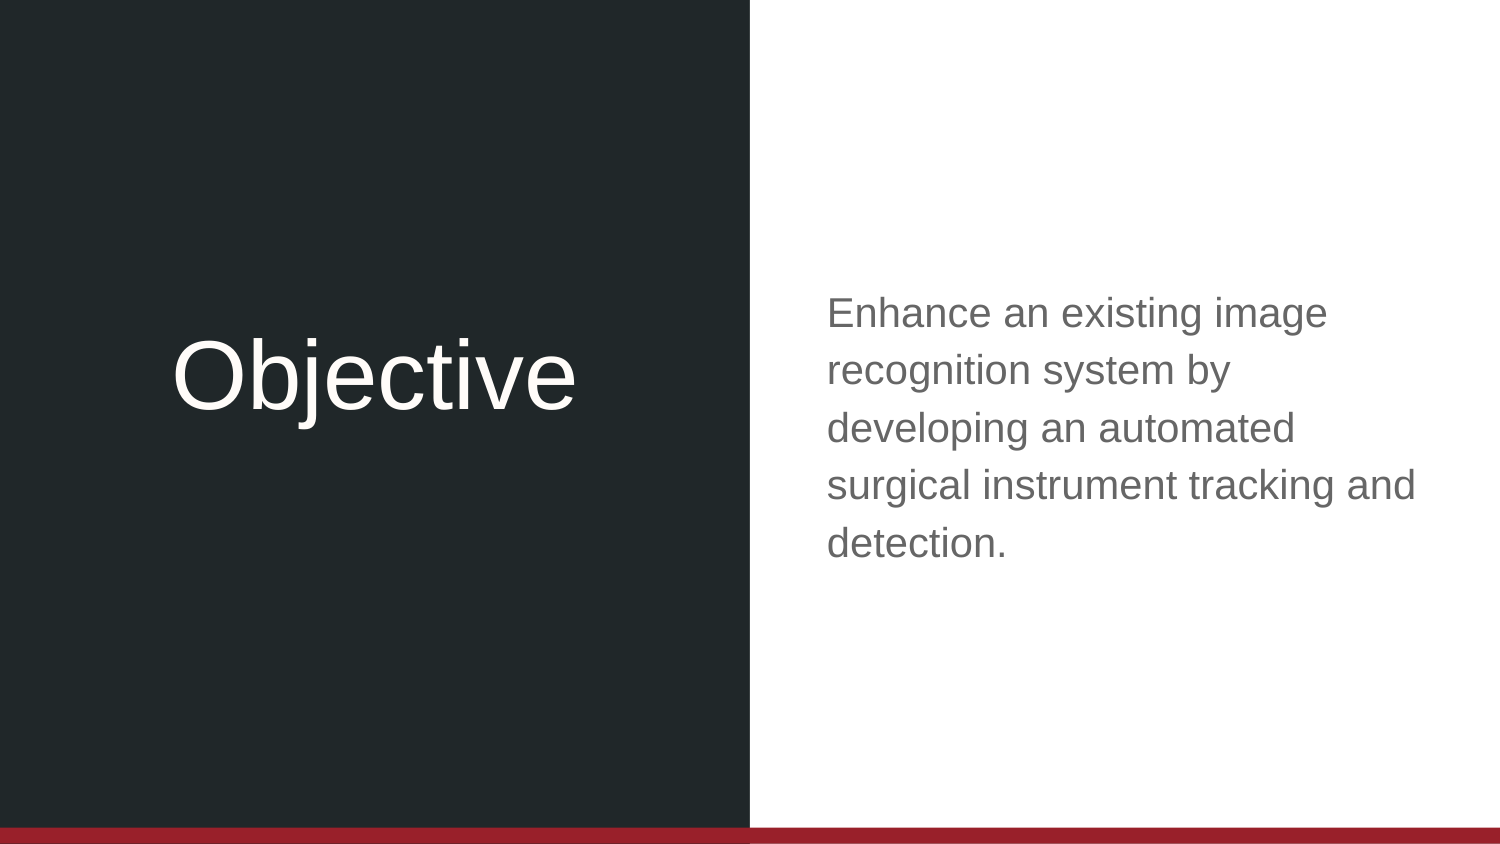

Enhance an existing image recognition system by developing an automated surgical instrument tracking and detection.
# Objective